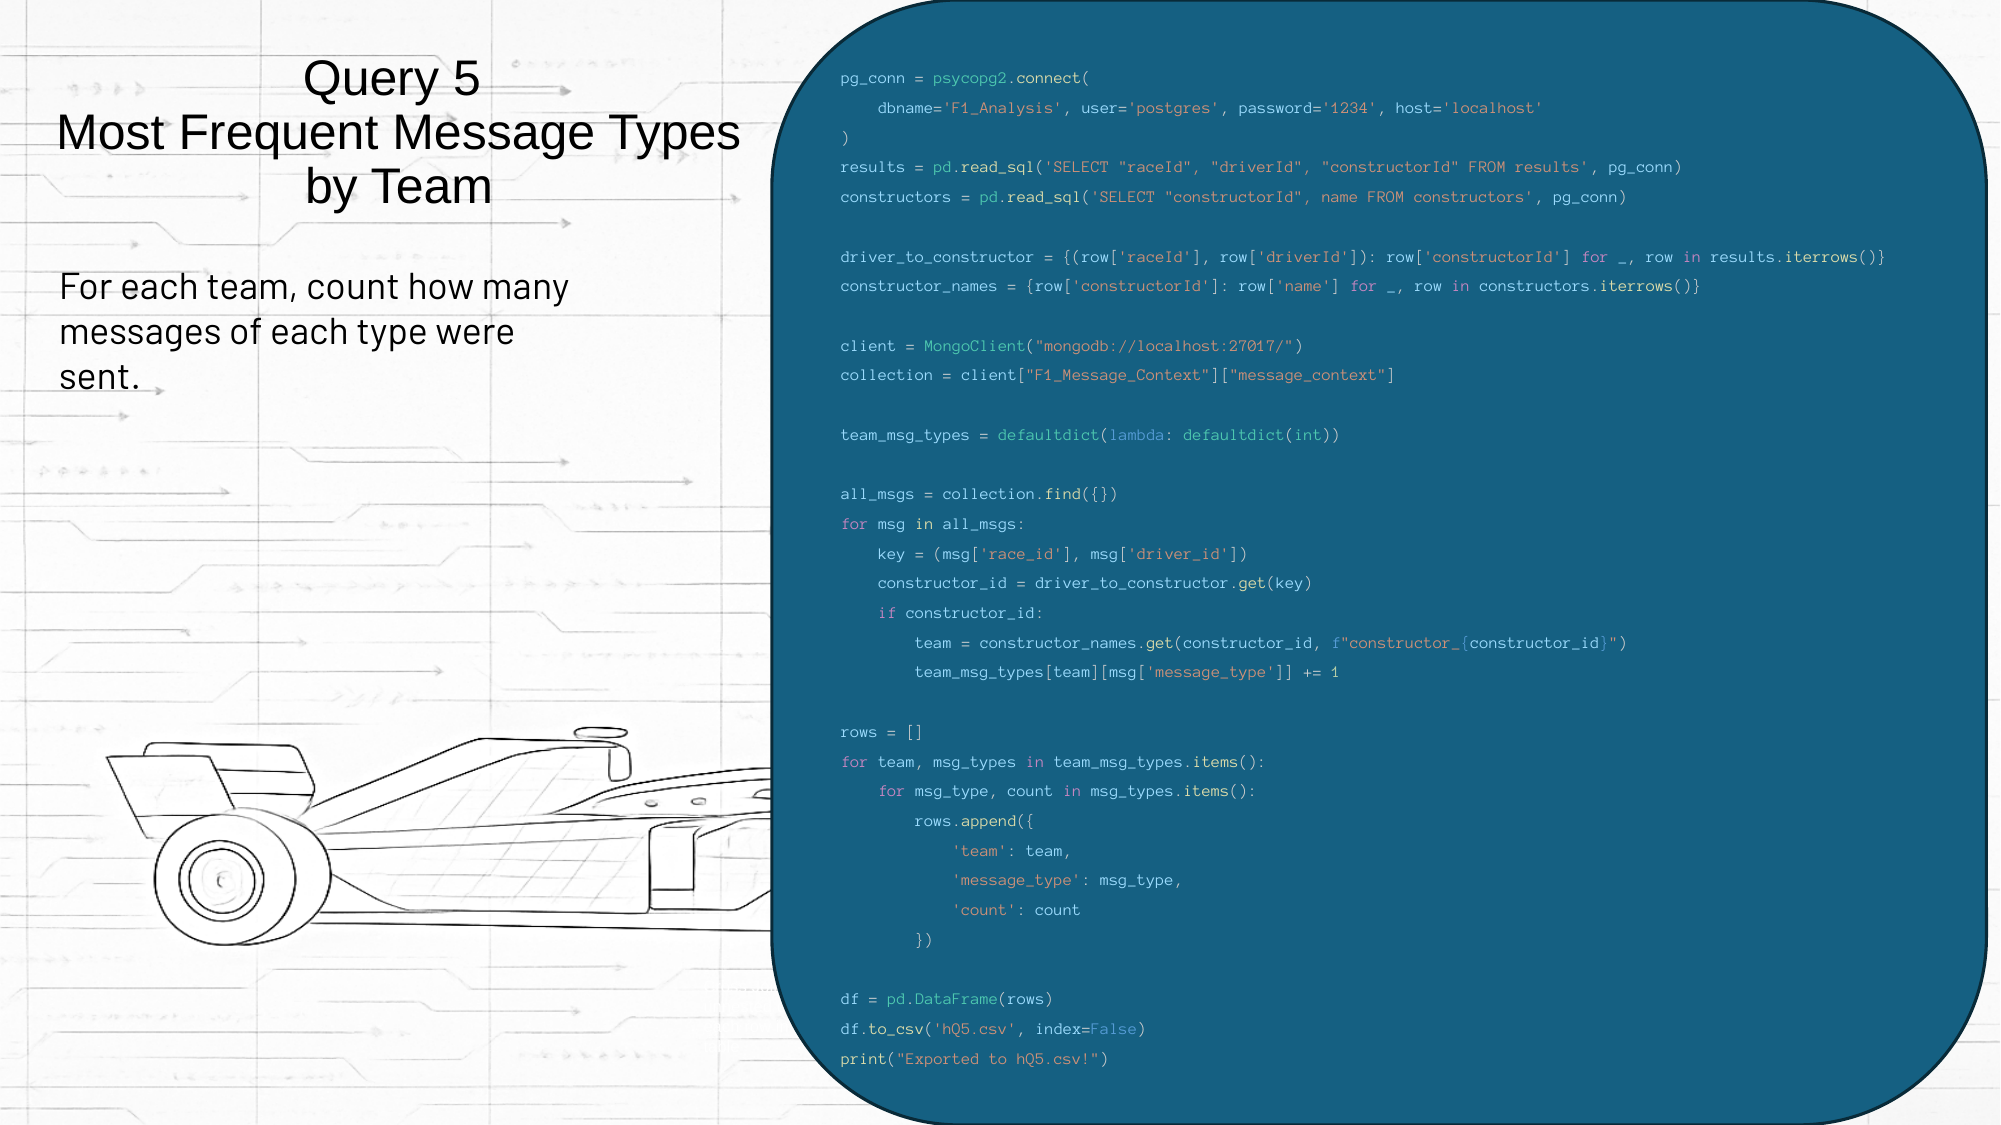

pg_conn = psycopg2.connect(
    dbname='F1_Analysis', user='postgres', password='1234', host='localhost'
)
results = pd.read_sql('SELECT "raceId", "driverId", "constructorId" FROM results', pg_conn)
constructors = pd.read_sql('SELECT "constructorId", name FROM constructors', pg_conn)
driver_to_constructor = {(row['raceId'], row['driverId']): row['constructorId'] for _, row in results.iterrows()}
constructor_names = {row['constructorId']: row['name'] for _, row in constructors.iterrows()}
client = MongoClient("mongodb://localhost:27017/")
collection = client["F1_Message_Context"]["message_context"]
team_msg_types = defaultdict(lambda: defaultdict(int))
all_msgs = collection.find({})
for msg in all_msgs:
    key = (msg['race_id'], msg['driver_id'])
    constructor_id = driver_to_constructor.get(key)
    if constructor_id:
        team = constructor_names.get(constructor_id, f"constructor_{constructor_id}")
        team_msg_types[team][msg['message_type']] += 1
rows = []
for team, msg_types in team_msg_types.items():
    for msg_type, count in msg_types.items():
        rows.append({
            'team': team,
            'message_type': msg_type,
            'count': count
        })

df = pd.DataFrame(rows)
df.to_csv('hQ5.csv', index=False)
print("Exported to hQ5.csv!")
# Query 5 Most Frequent Message Types by Team
For each team, count how many messages of each type were sent.
Cross Join lateral rns the unnested operation for each row in the line up table